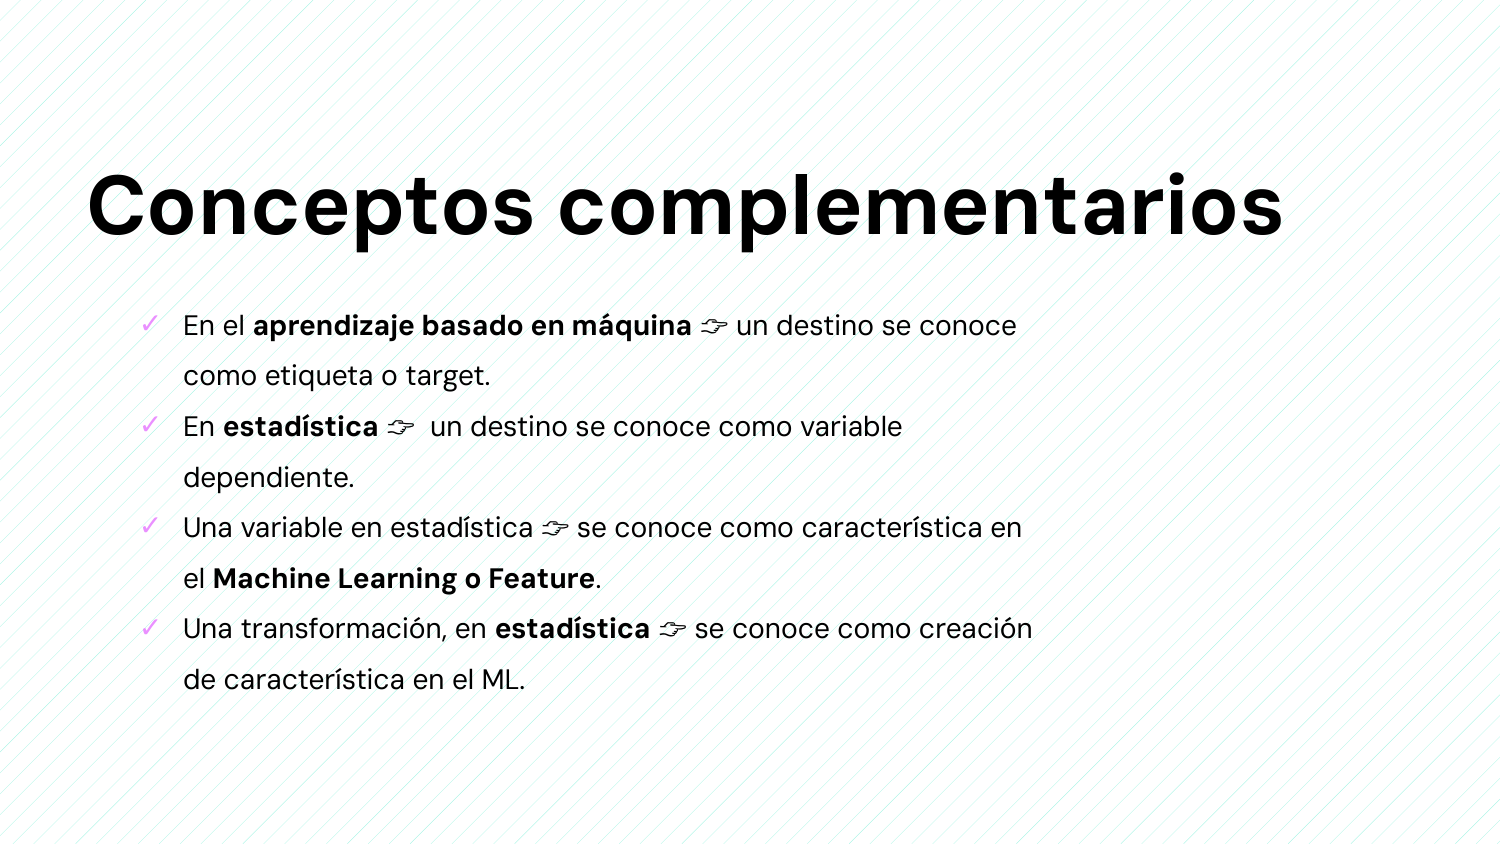

Conceptos complementarios

En el aprendizaje basado en máquina 👉 un destino se conoce como etiqueta o target.
En estadística 👉  un destino se conoce como variable dependiente.
Una variable en estadística 👉 se conoce como característica en el Machine Learning o Feature.
Una transformación, en estadística 👉 se conoce como creación de característica en el ML.